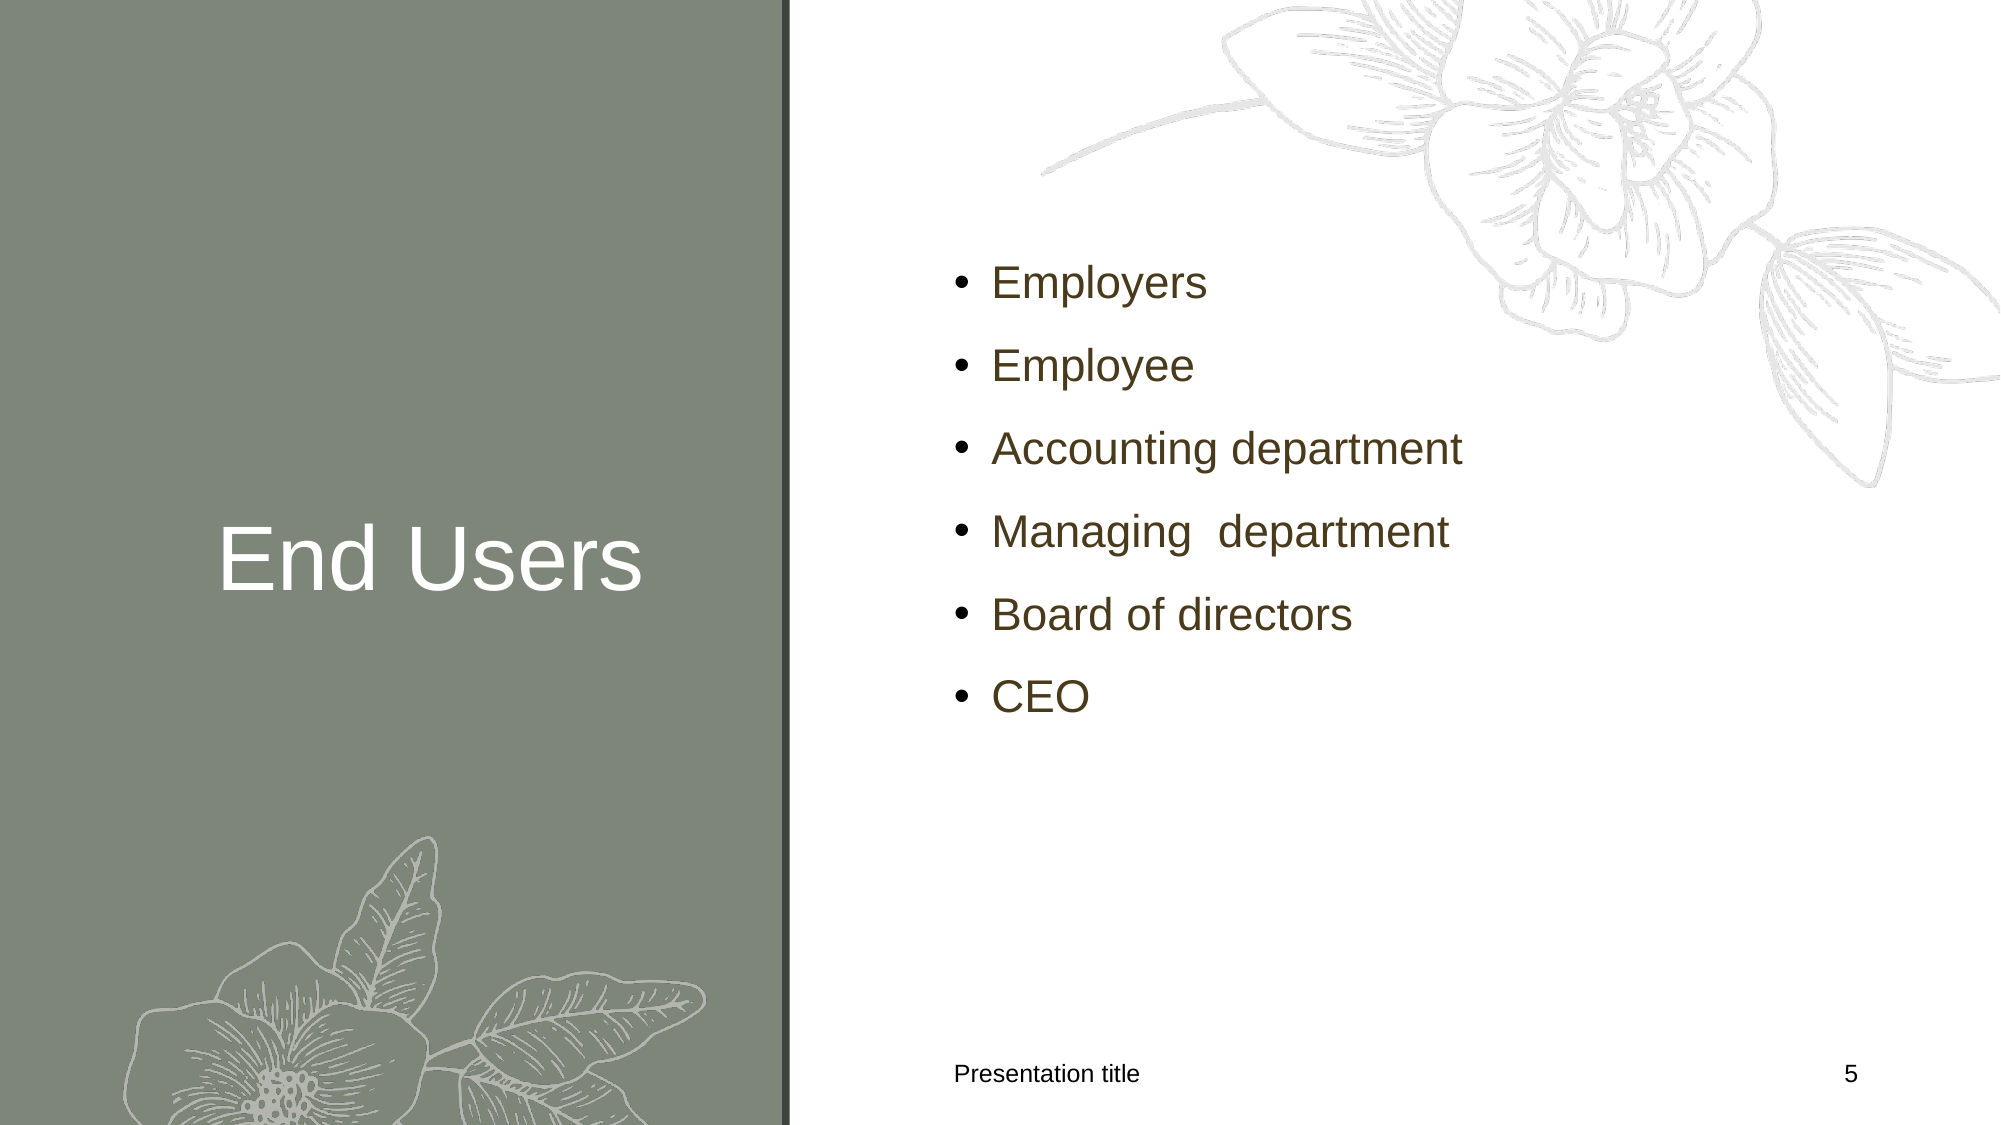

# End Users
Employers
Employee
Accounting department
Managing  department
Board of directors
CEO

Presentation title
5